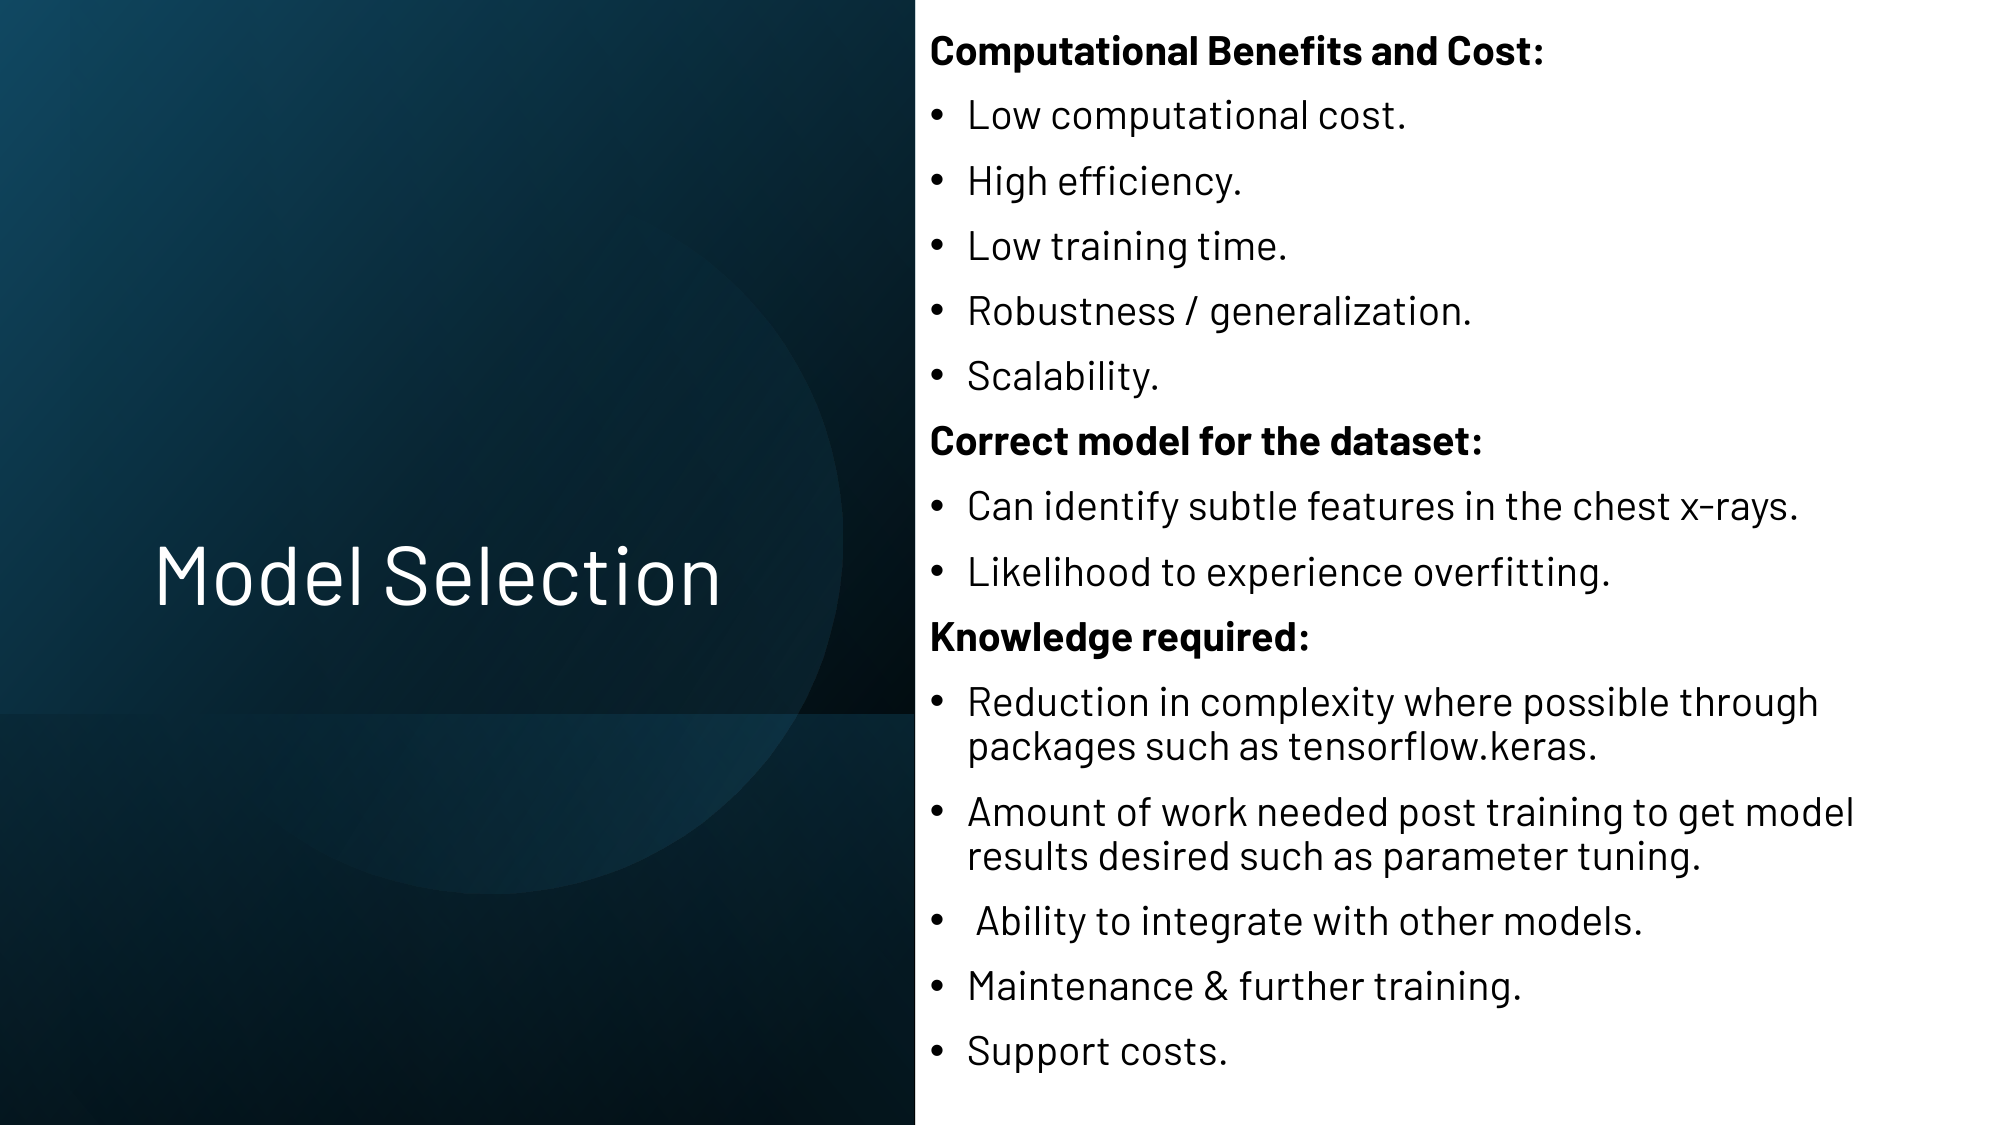

Computational Benefits and Cost:
Low computational cost.
High efficiency.
Low training time.
Robustness / generalization.
Scalability.
Correct model for the dataset:
Can identify subtle features in the chest x-rays.
Likelihood to experience overfitting.
Knowledge required:
Reduction in complexity where possible through packages such as tensorflow.keras.
Amount of work needed post training to get model results desired such as parameter tuning.
 Ability to integrate with other models.
Maintenance & further training.
Support costs.

# Model Selection